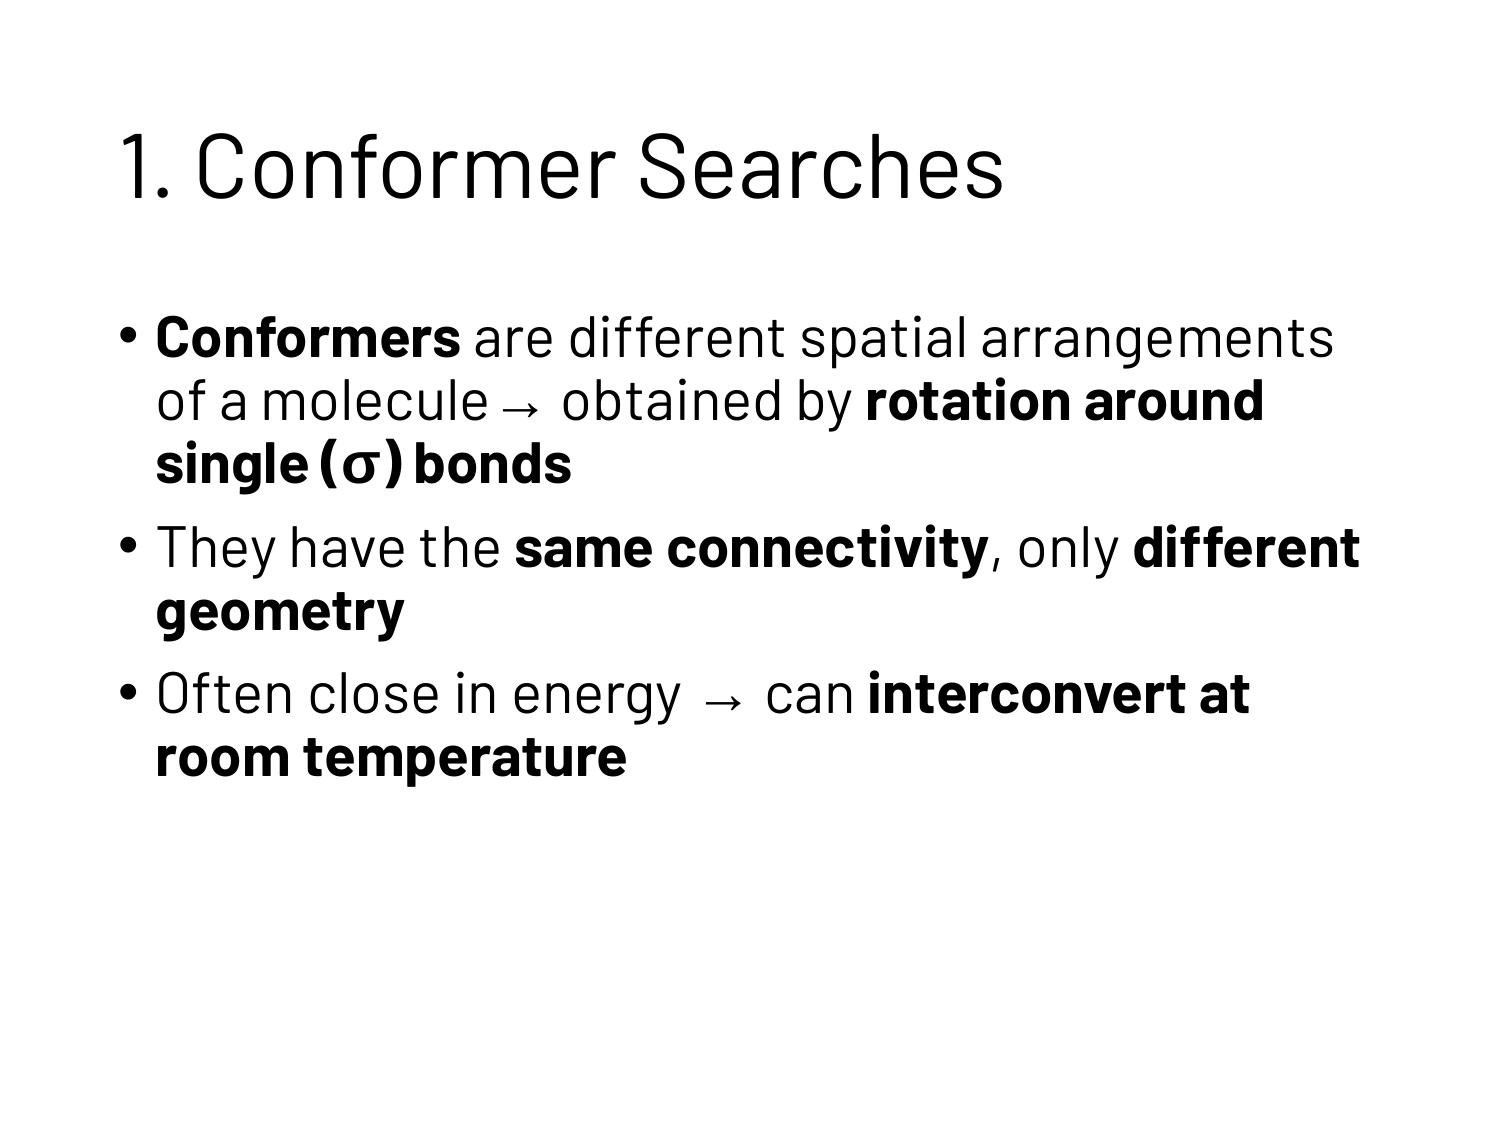

# 1. Conformer Searches
Conformers are different spatial arrangements of a molecule→ obtained by rotation around single (σ) bonds
They have the same connectivity, only different geometry
Often close in energy → can interconvert at room temperature